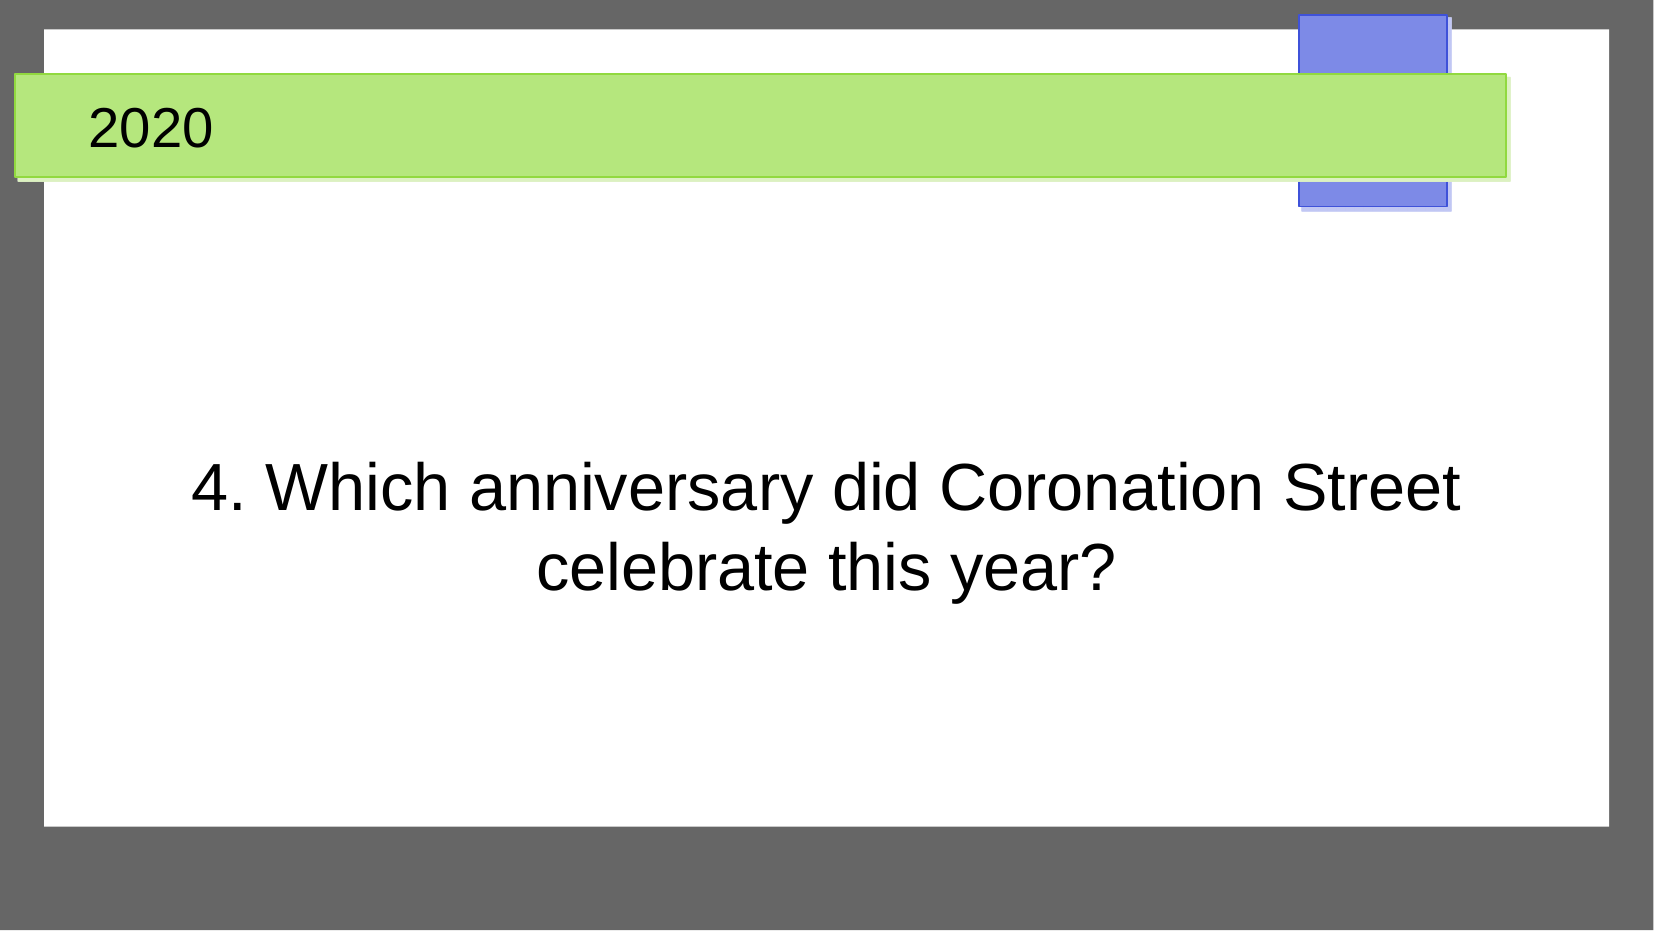

2020
4. Which anniversary did Coronation Street celebrate this year?